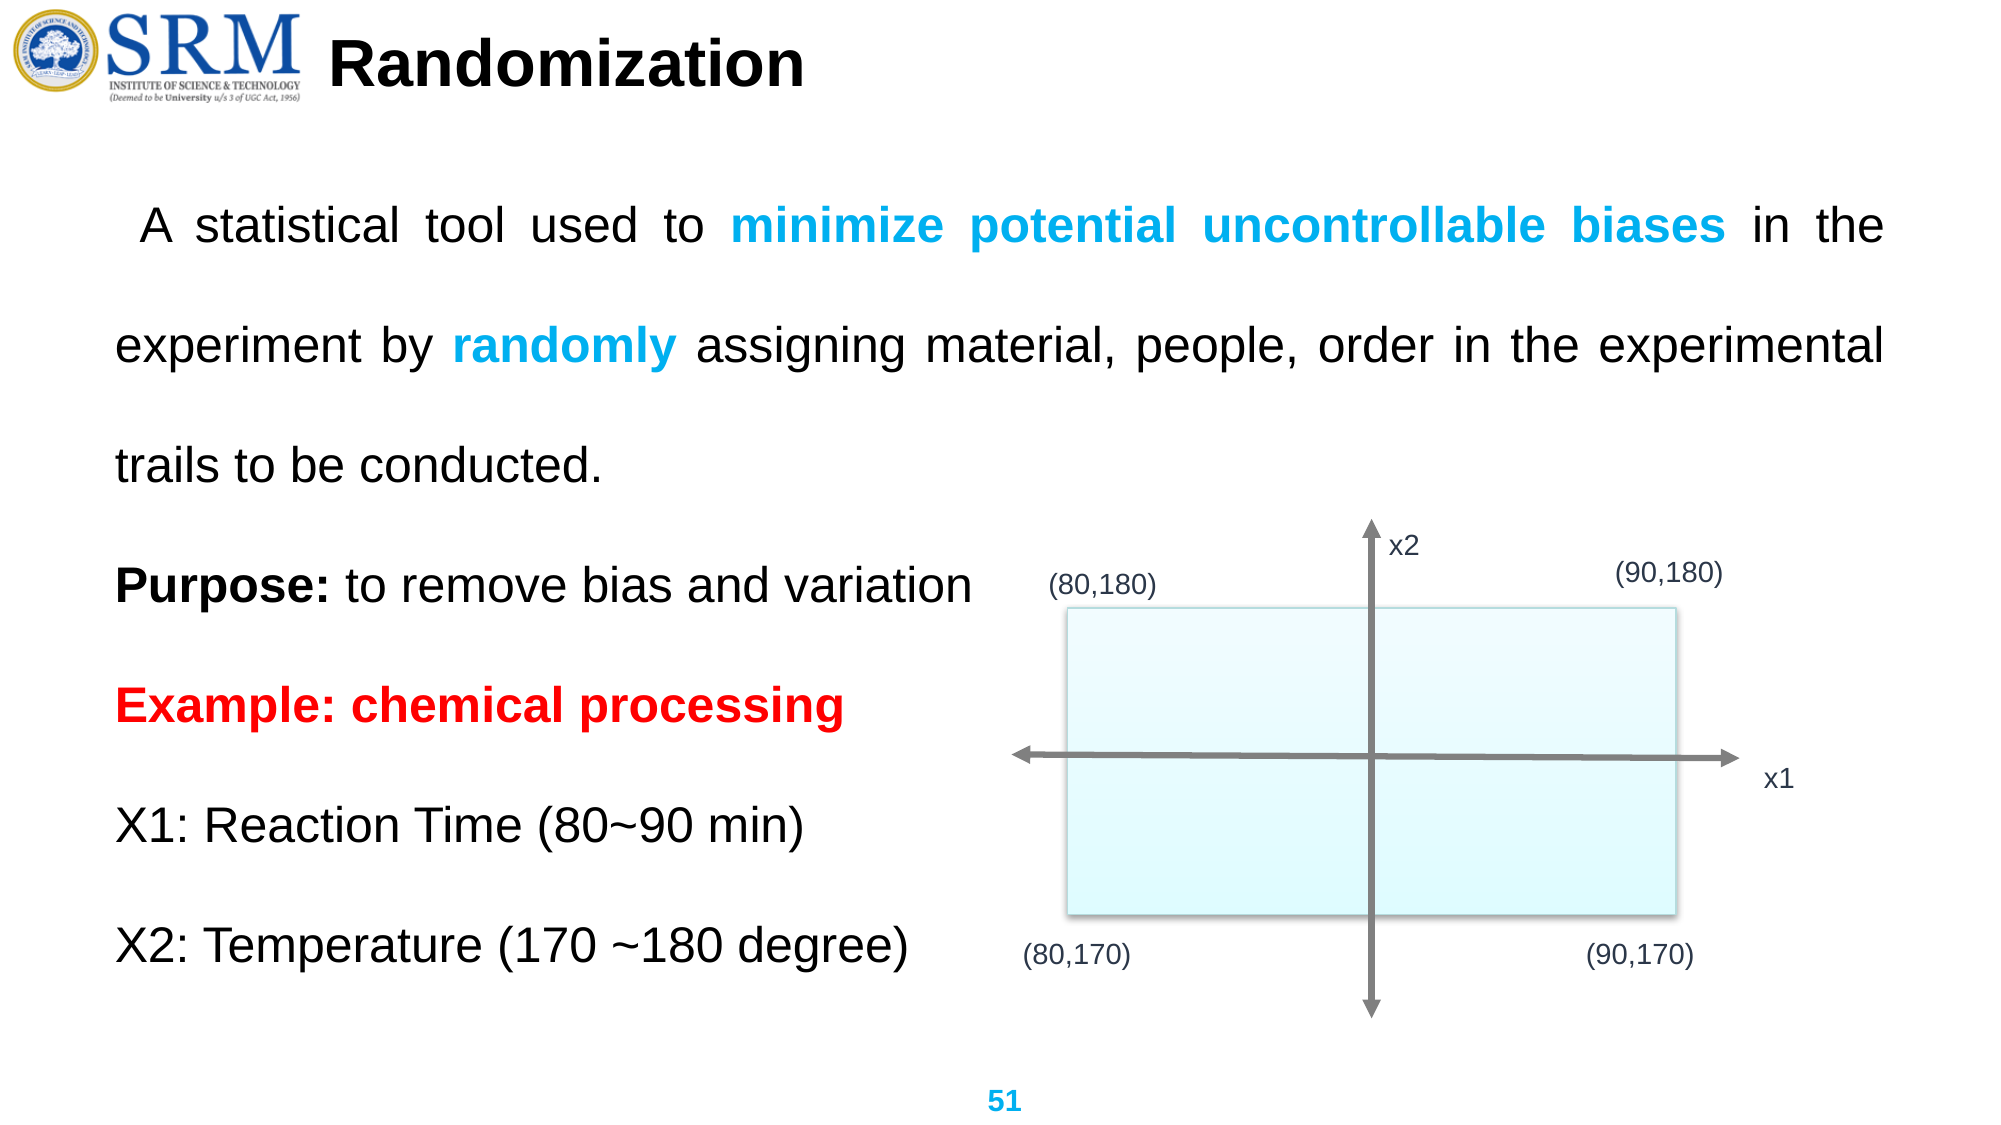

# Randomization
 A statistical tool used to minimize potential uncontrollable biases in the experiment by randomly assigning material, people, order in the experimental trails to be conducted.
Purpose: to remove bias and variation
Example: chemical processing
X1: Reaction Time (80~90 min)
X2: Temperature (170 ~180 degree)

x2
(90,180)
(80,180)

x1
(80,170)
(90,170)
51